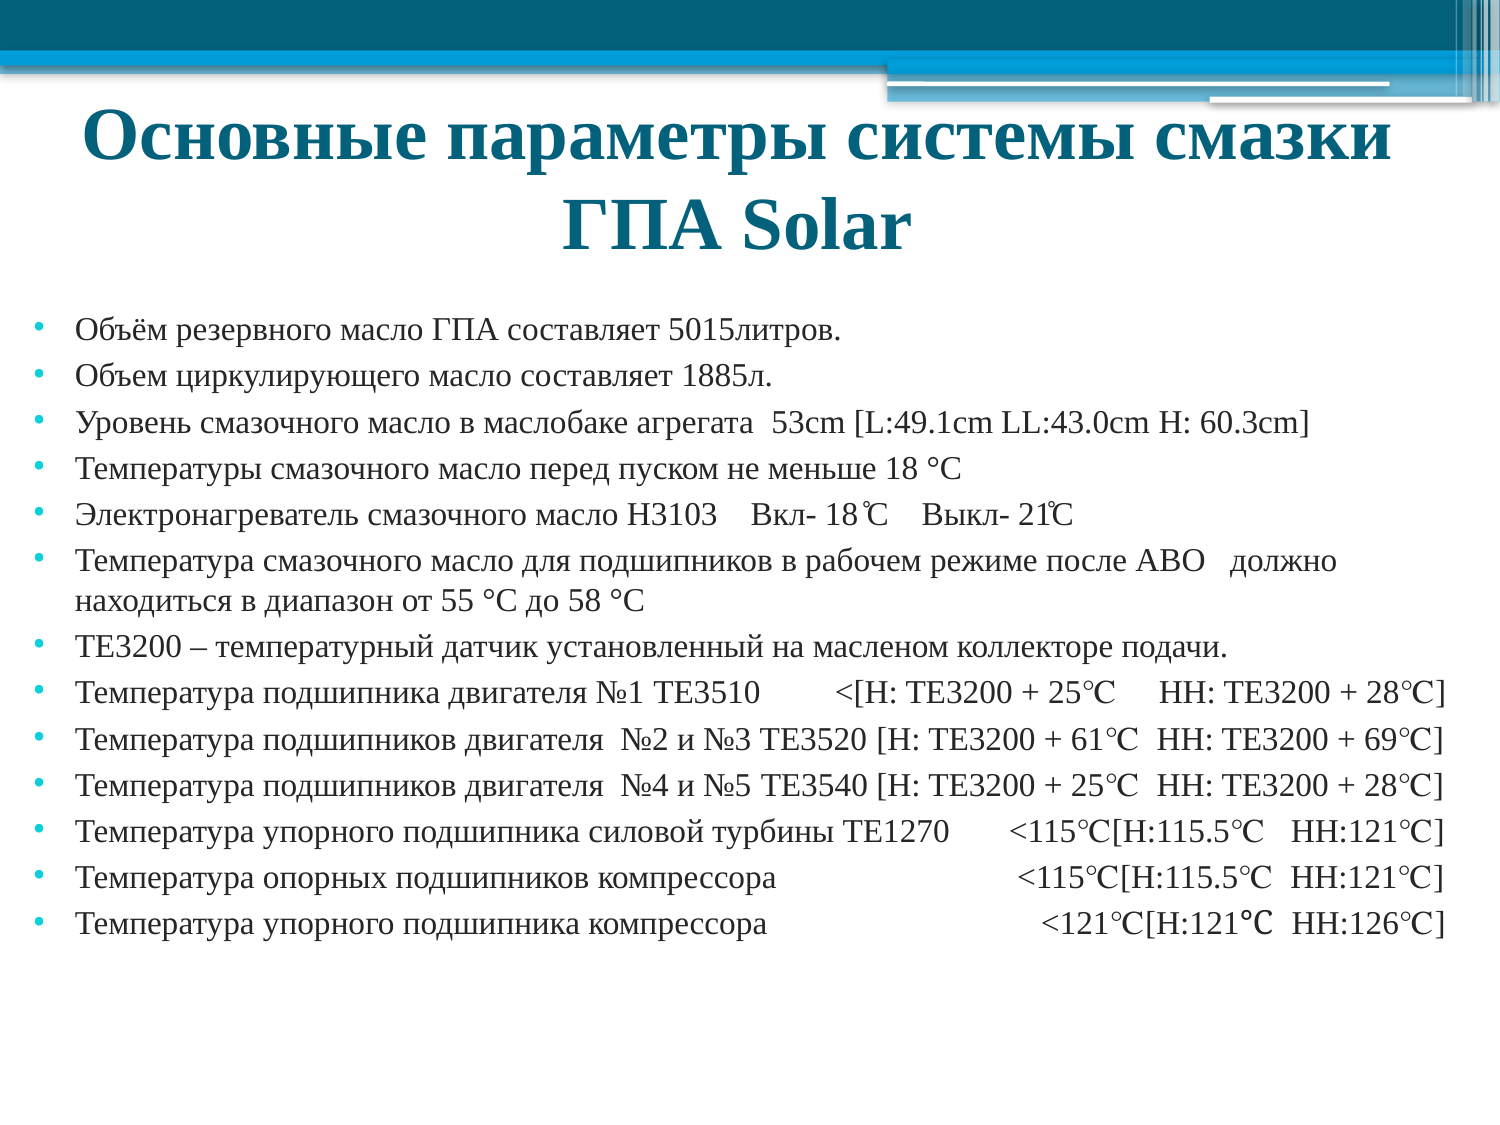

# Основные параметры системы смазки ГПА Solar
Объём резервного масло ГПА составляет 5015литров.
Объем циркулирующего масло составляет 1885л.
Уровень смазочного масло в маслобаке агрегата  53cm [L:49.1cm LL:43.0cm H: 60.3cm]
Температуры смазочного масло перед пуском не меньше 18 °C
Электронагреватель смазочного масло Н3103    Вкл- 18 ̊С    Выкл- 21̊С
Температура смазочного масло для подшипников в рабочем режиме после АВО   должно находиться в диапазон от 55 °C до 58 °C
TE3200 – температурный датчик установленный на масленом коллекторе подачи.
Температура подшипника двигателя №1 TE3510         <[H: TE3200 + 25℃     HH: TE3200 + 28℃]
Температура подшипников двигателя  №2 и №3 TE3520 [H: TE3200 + 61℃  HH: TE3200 + 69℃]
Температура подшипников двигателя  №4 и №5 TE3540 [H: TE3200 + 25℃  HH: TE3200 + 28℃]
Температура упорного подшипника силовой турбины TE1270       <115℃[H:115.5℃   HH:121℃]
Температура опорных подшипников компрессора                             <115℃[H:115.5℃  HH:121℃]
Температура упорного подшипника компрессора                                 <121℃[H:121℃  HH:126℃]